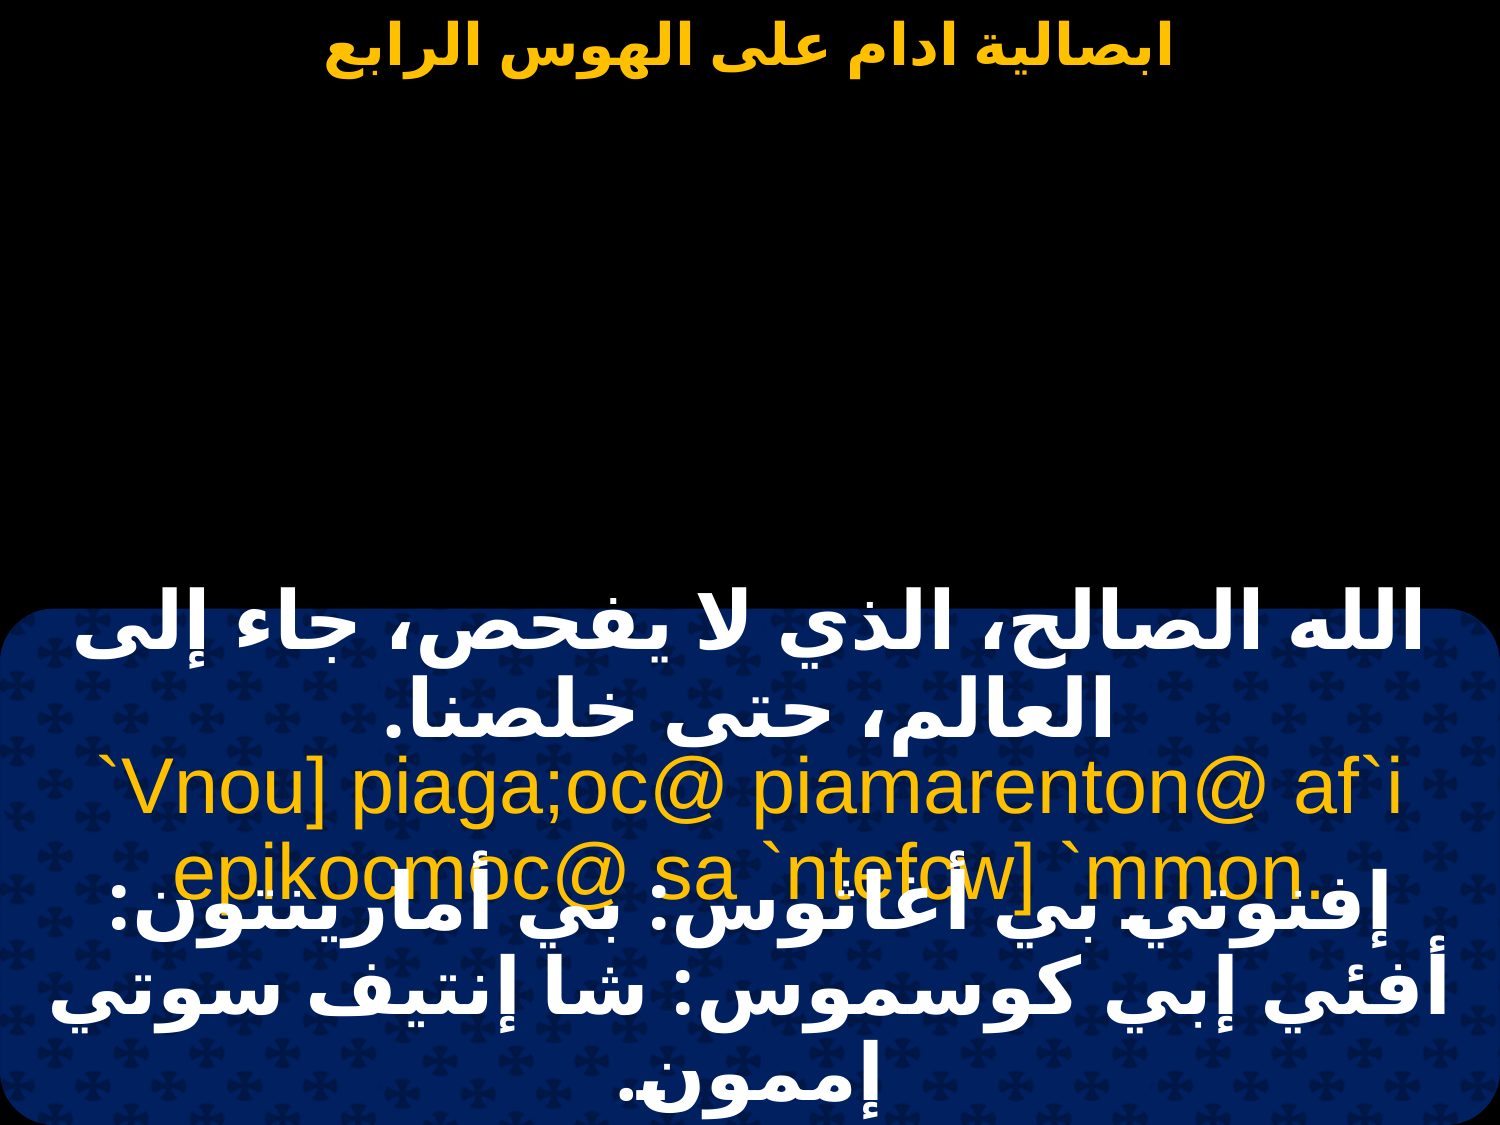

#
الله الصالح، الذي لا يفحص، جاء إلى العالم، حتى خلصنا.
`Vnou] piaga;oc@ piamarenton@ af`i epikocmoc@ sa `ntefcw] `mmon.
إفنوتي بي أغاثوس: بي أمارينتون: أفئي إبي كوسموس: شا إنتيف سوتي إممون.